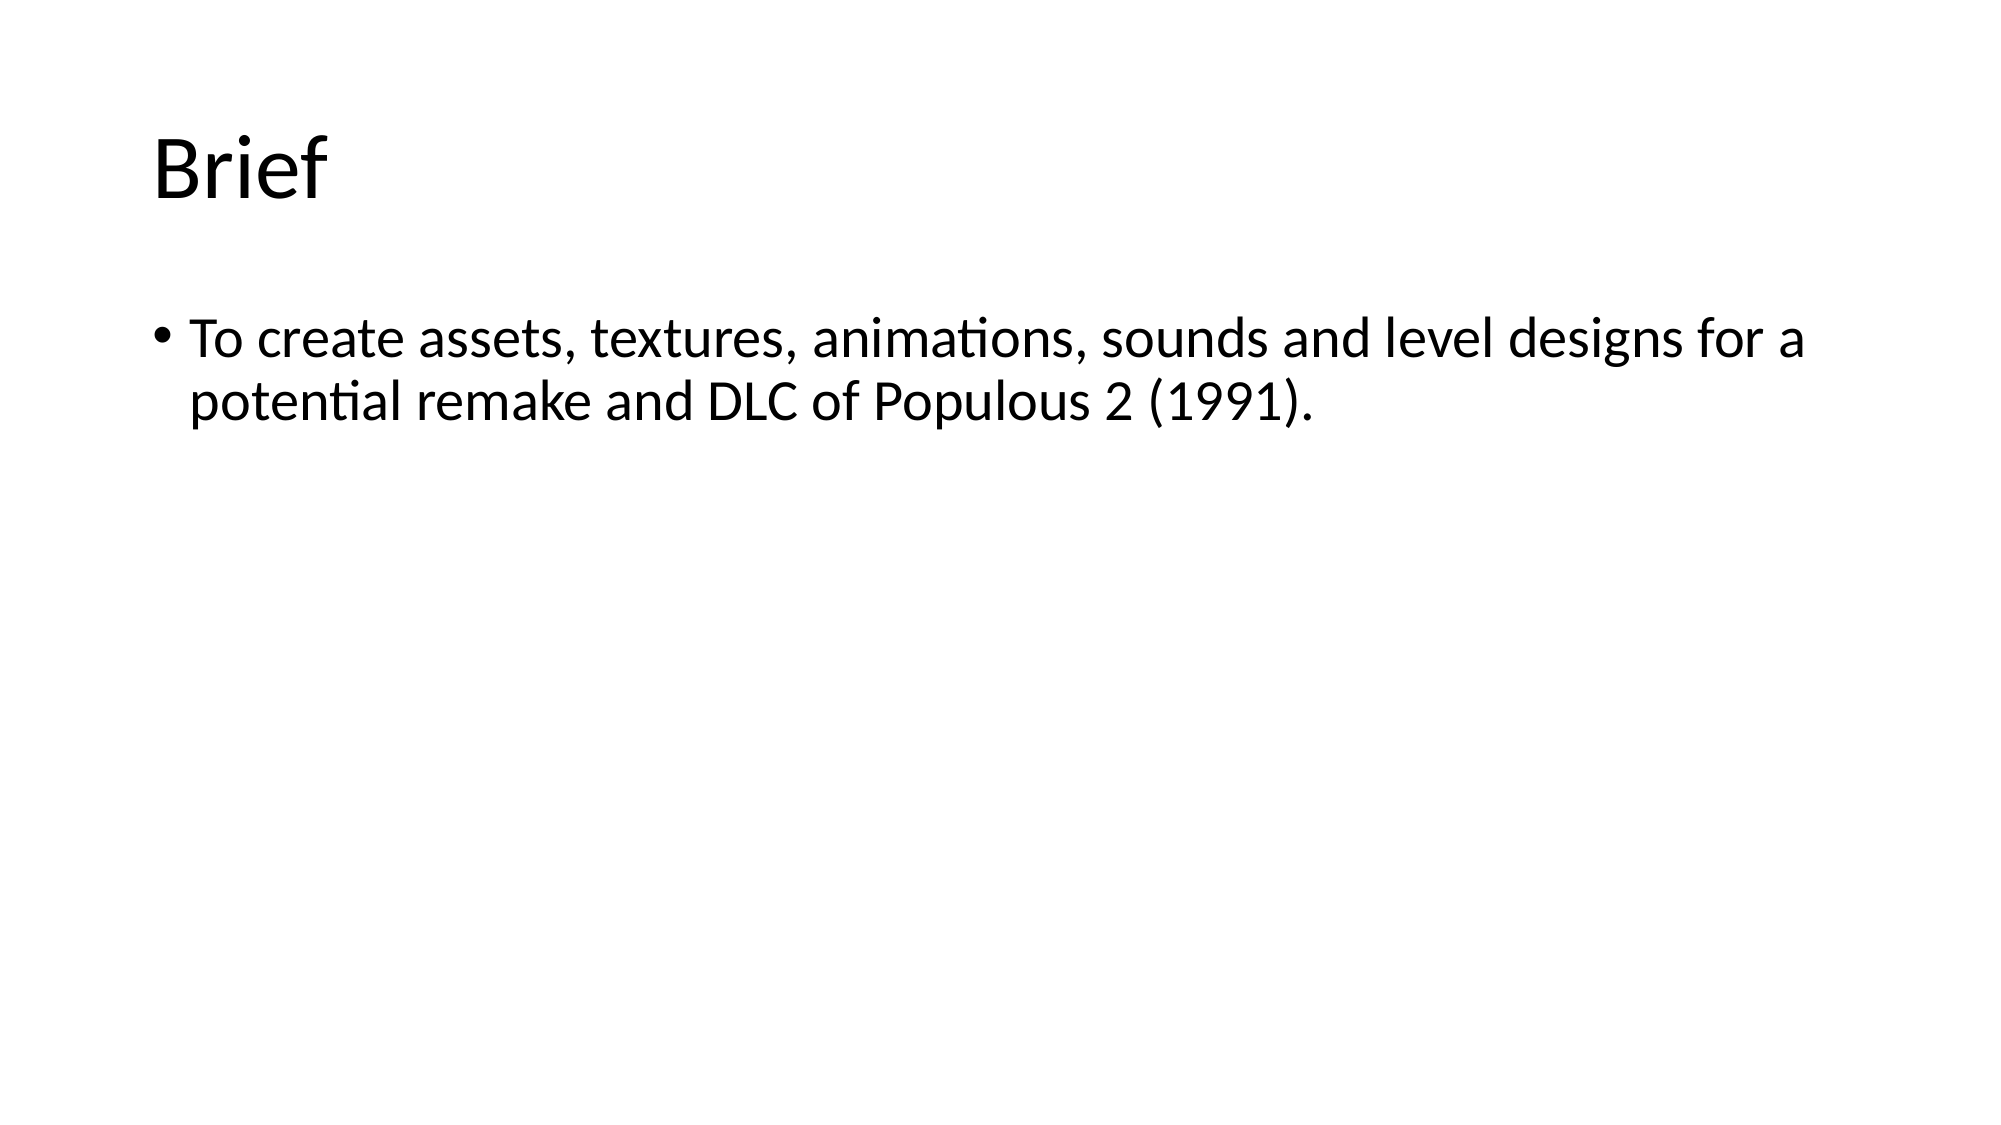

# Brief
To create assets, textures, animations, sounds and level designs for a potential remake and DLC of Populous 2 (1991).